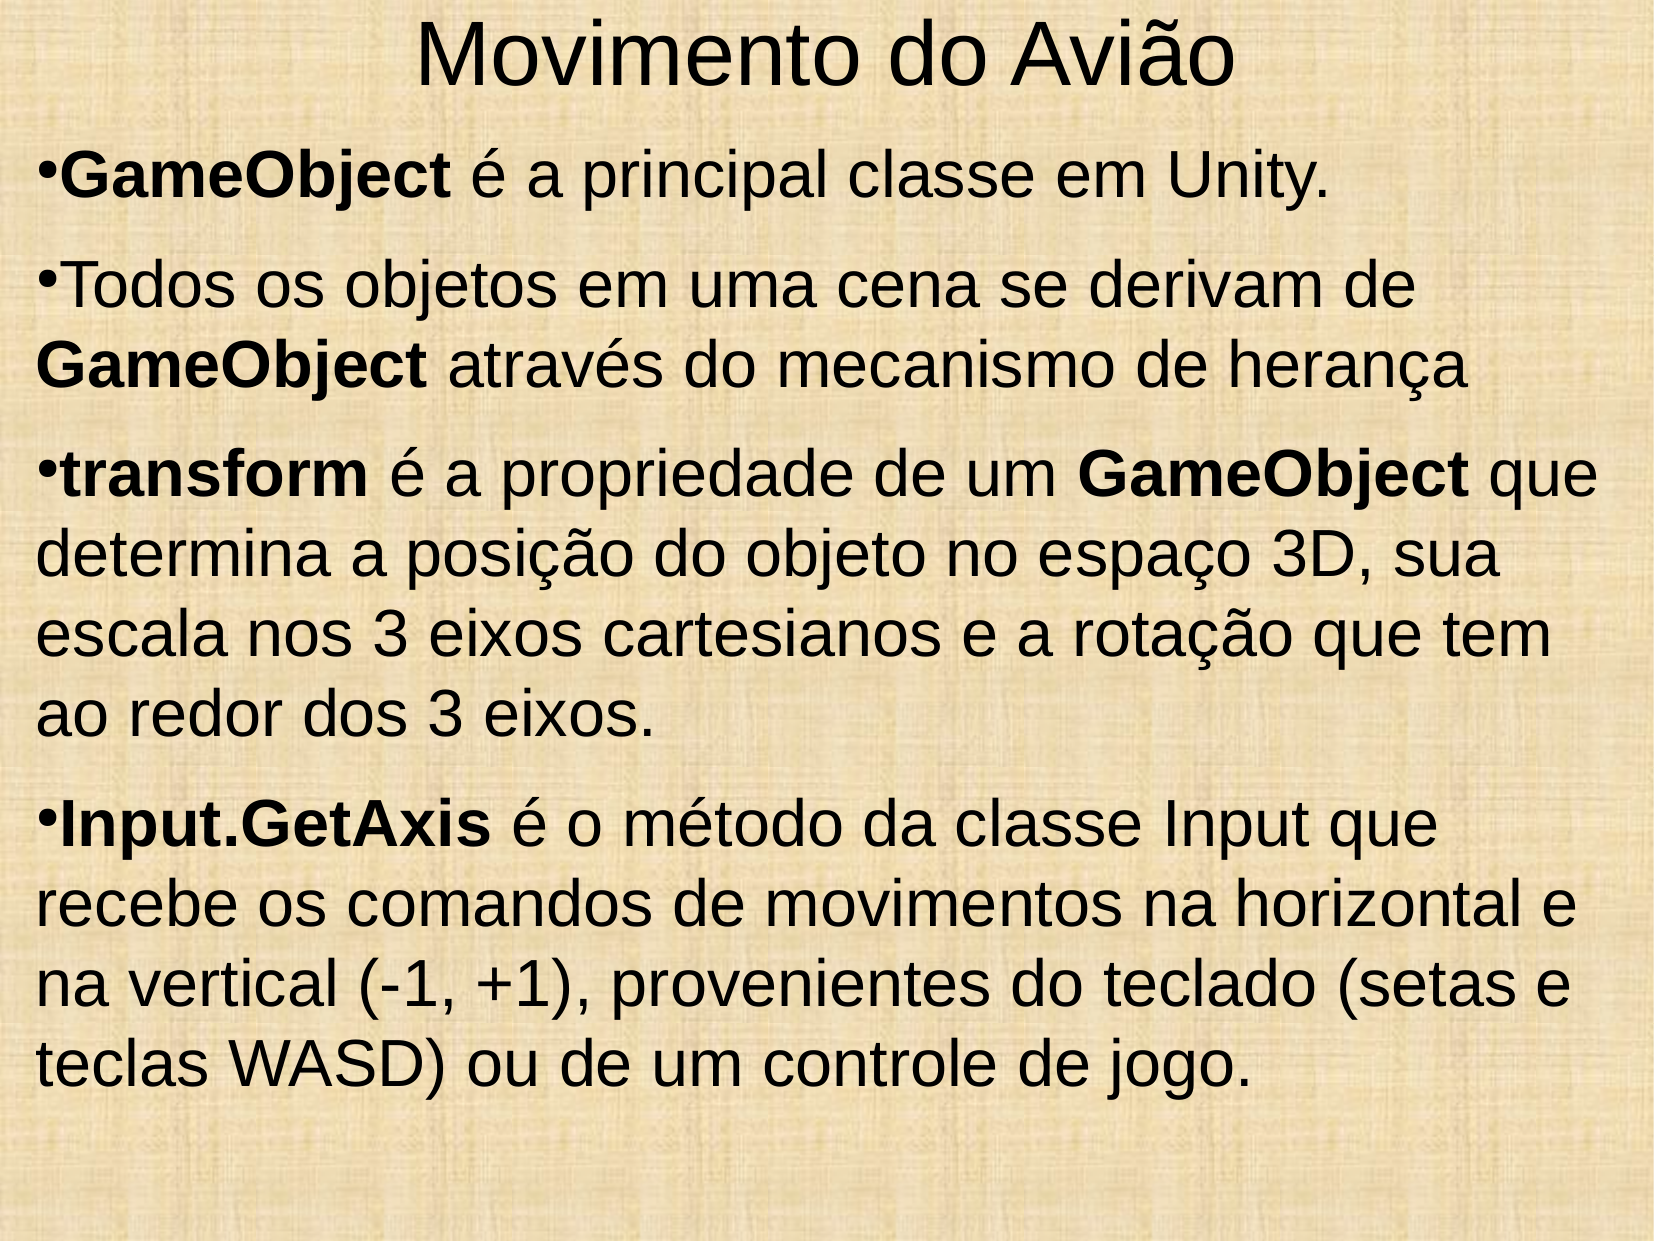

Movimento do Avião
GameObject é a principal classe em Unity.
Todos os objetos em uma cena se derivam de GameObject através do mecanismo de herança
transform é a propriedade de um GameObject que determina a posição do objeto no espaço 3D, sua escala nos 3 eixos cartesianos e a rotação que tem ao redor dos 3 eixos.
Input.GetAxis é o método da classe Input que recebe os comandos de movimentos na horizontal e na vertical (-1, +1), provenientes do teclado (setas e teclas WASD) ou de um controle de jogo.